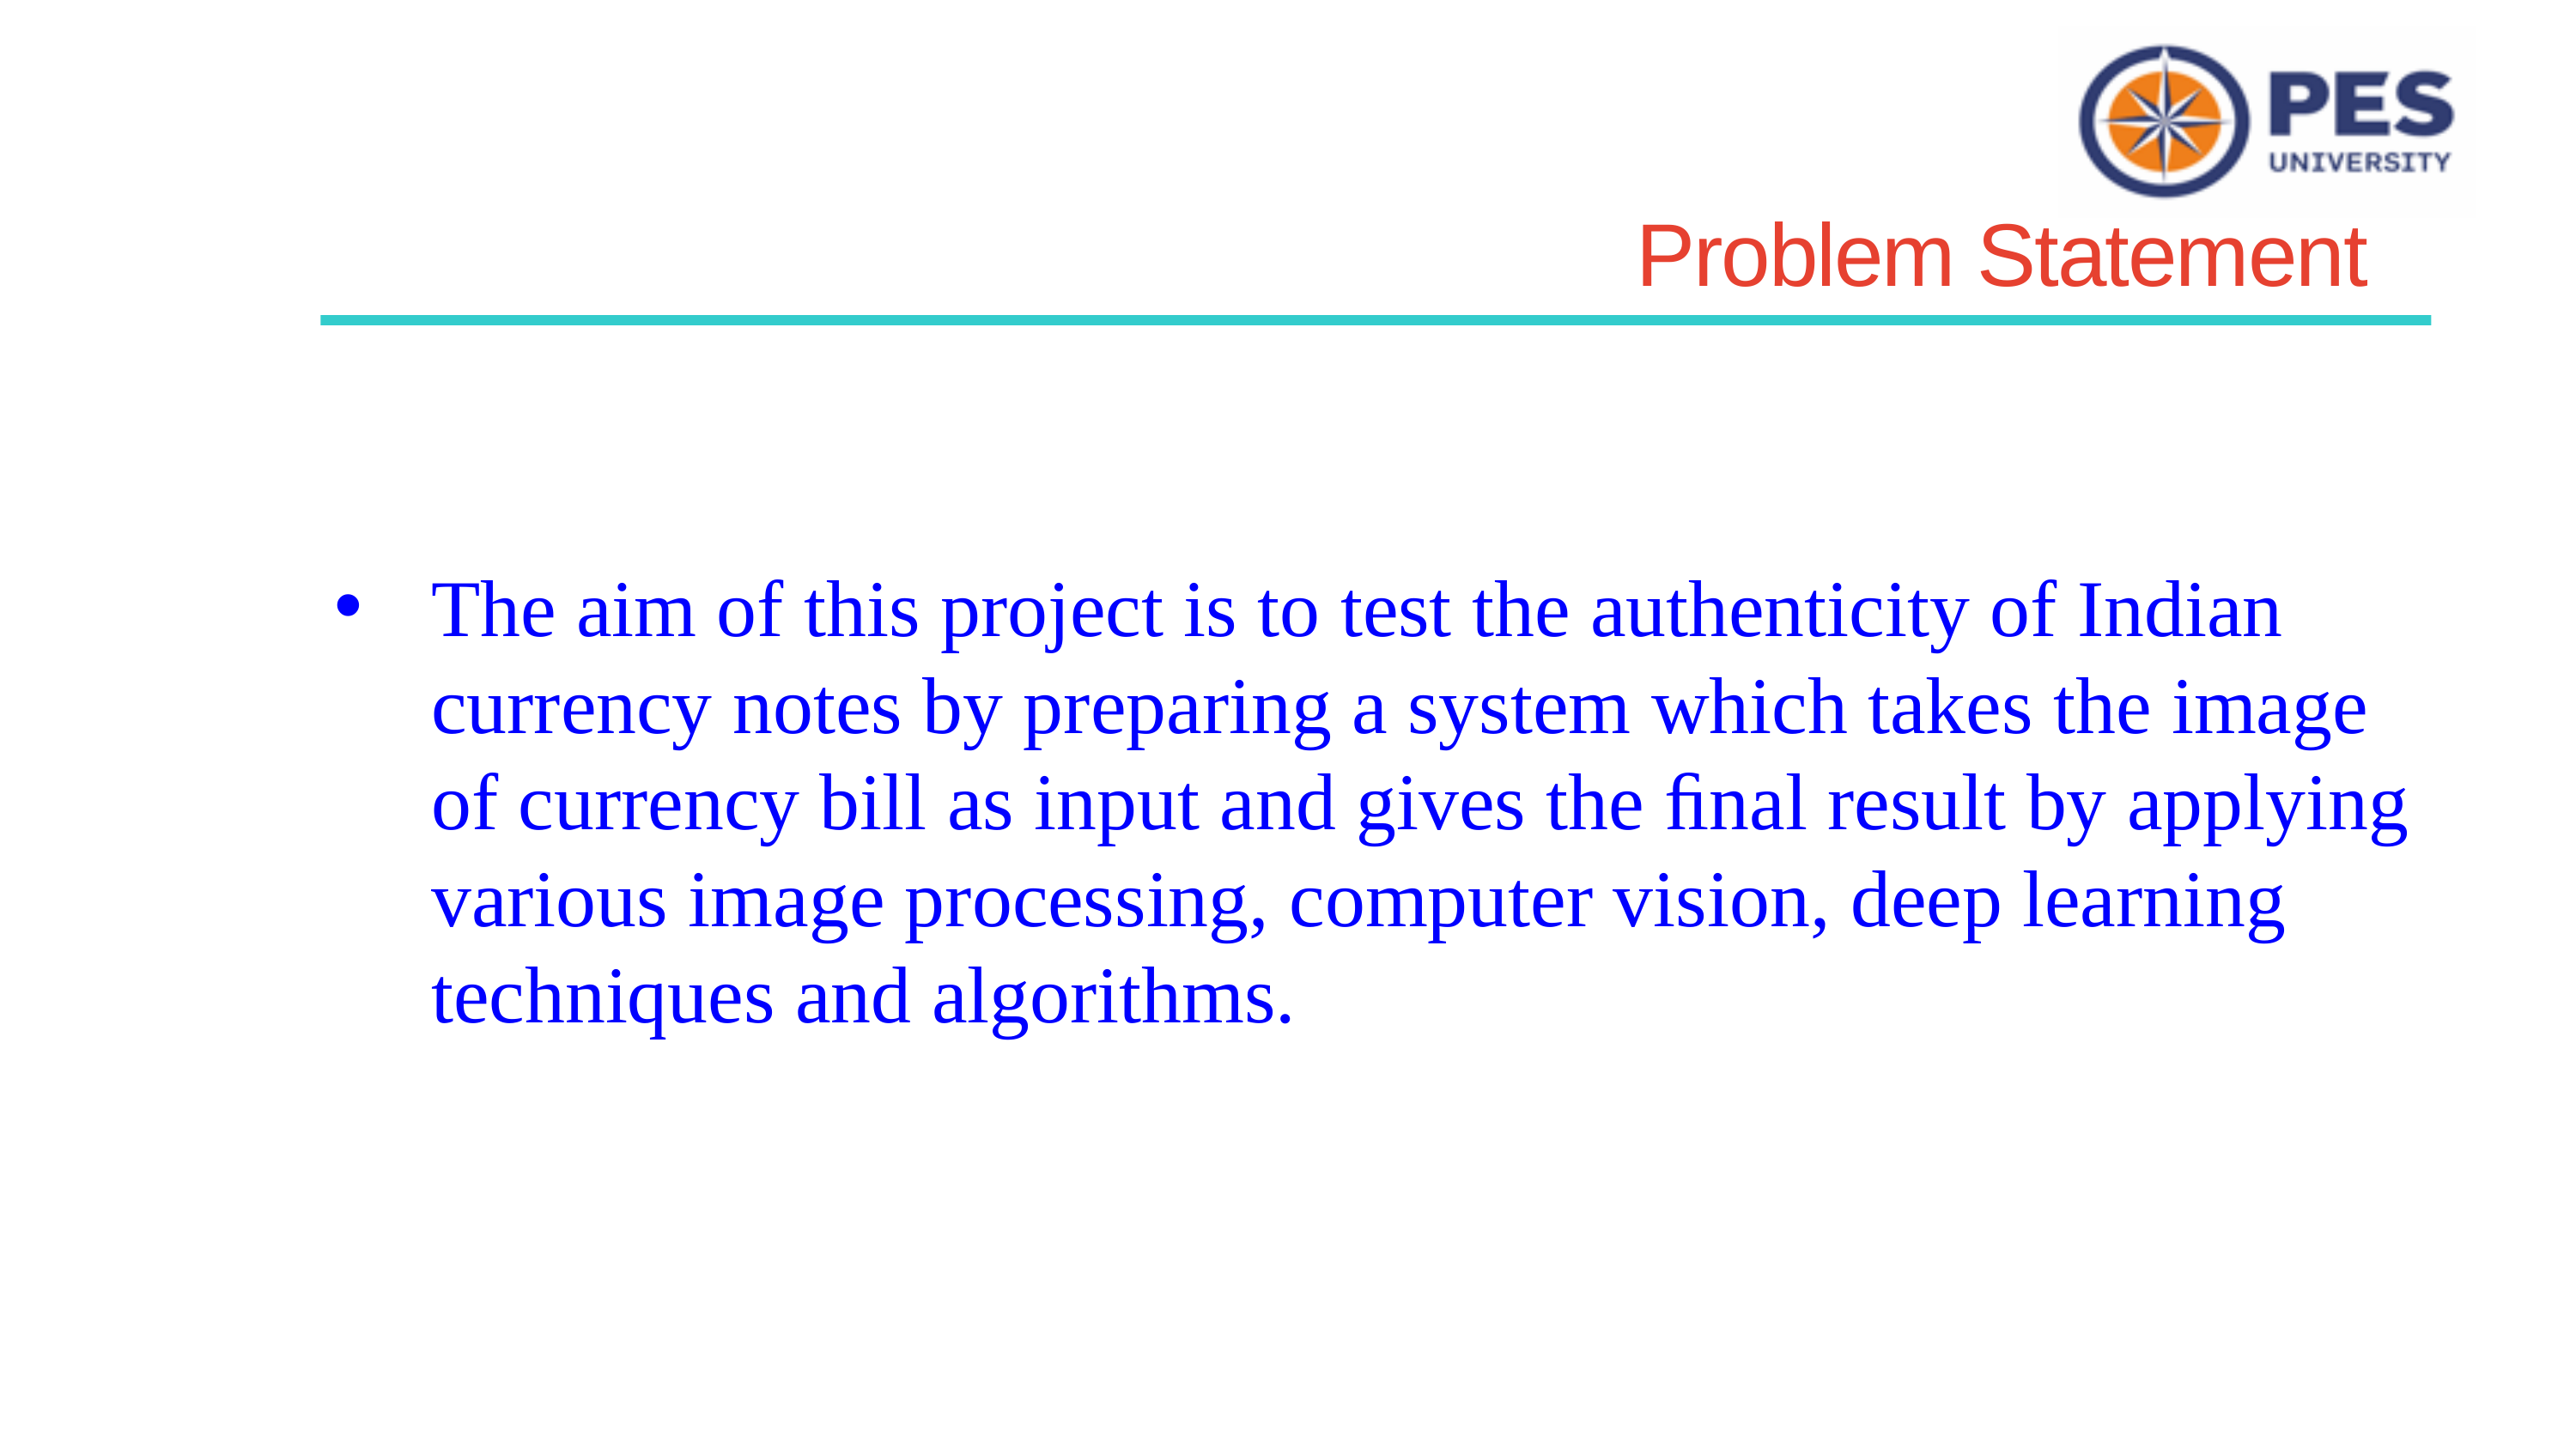

Problem Statement

The aim of this project is to test the authenticity of Indian currency notes by preparing a system which takes the image of currency bill as input and gives the ﬁnal result by applying various image processing, computer vision, deep learning techniques and algorithms.